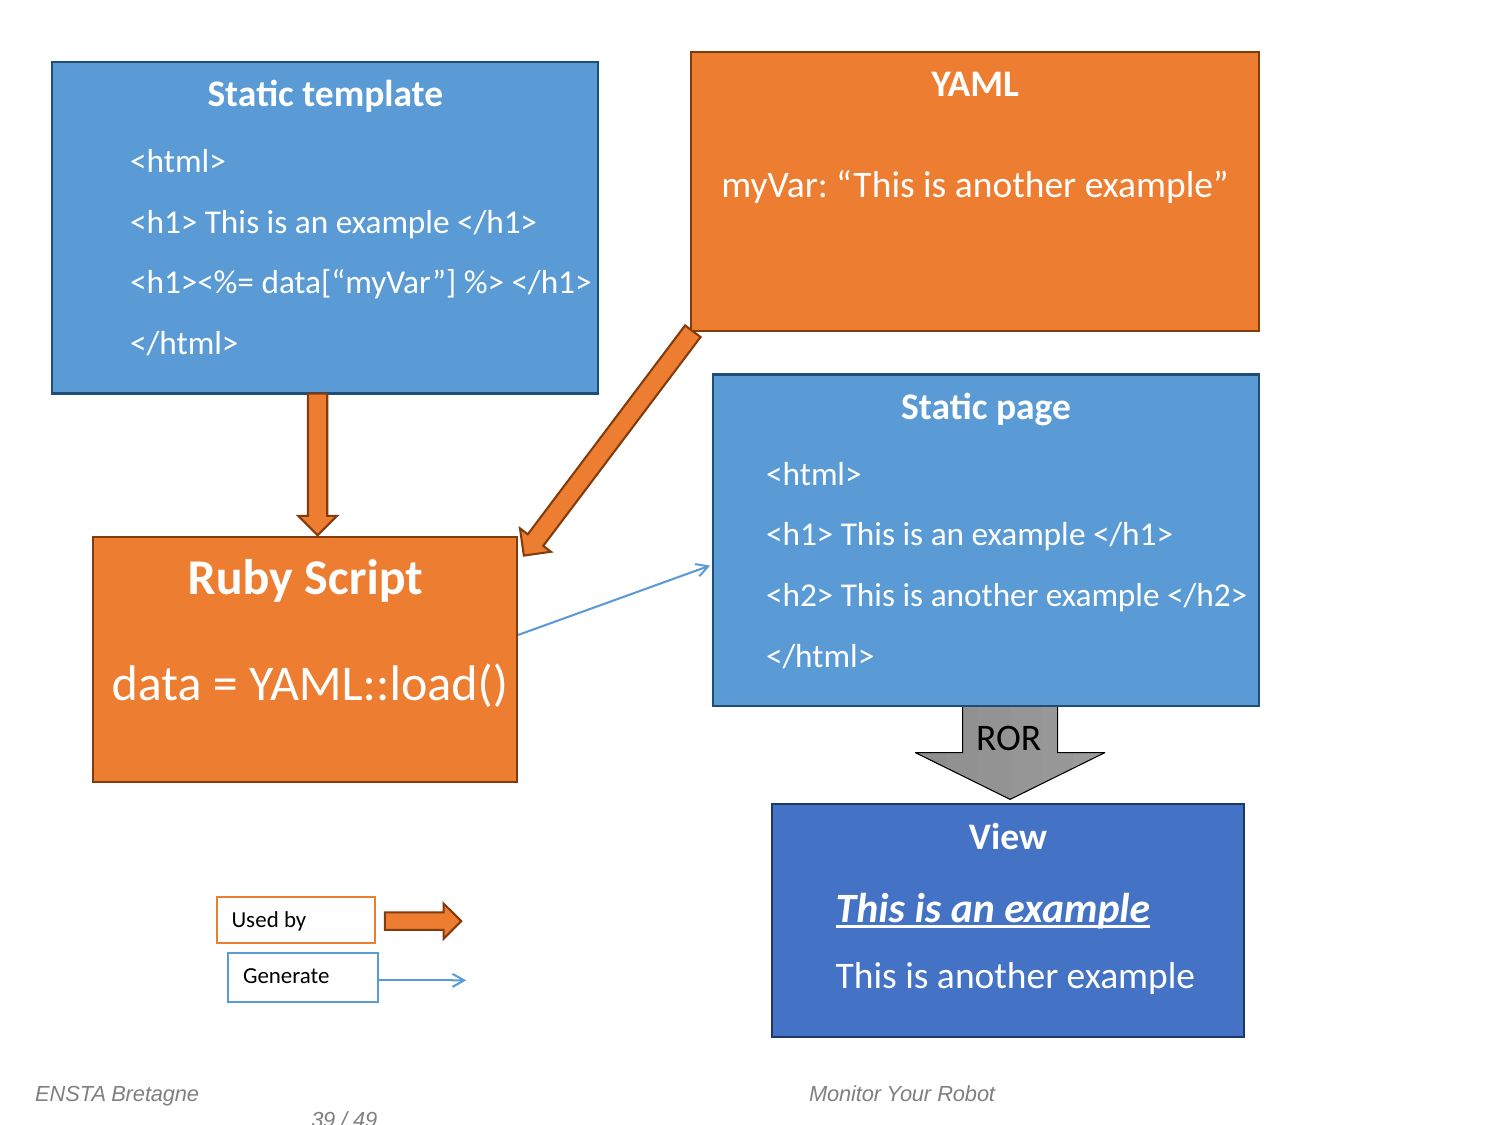

YAML
myVar: “This is another example”

Static template
<html>
<h1> This is an example </h1>
<h1><%= data[“myVar”] %> </h1>
</html>
<html>
<%= data[“sponsors”][0][“name”] %>
</html>
Static page
<html>
<h1> This is an example </h1>
<h2> This is another example </h2>
</html>

Ruby Script
data = YAML::load()

ROR
data = YAML::load()
View
This is an example
This is another example
Used by

Generate
    ENSTA Bretagne 				        Monitor Your Robot 					39 / 49